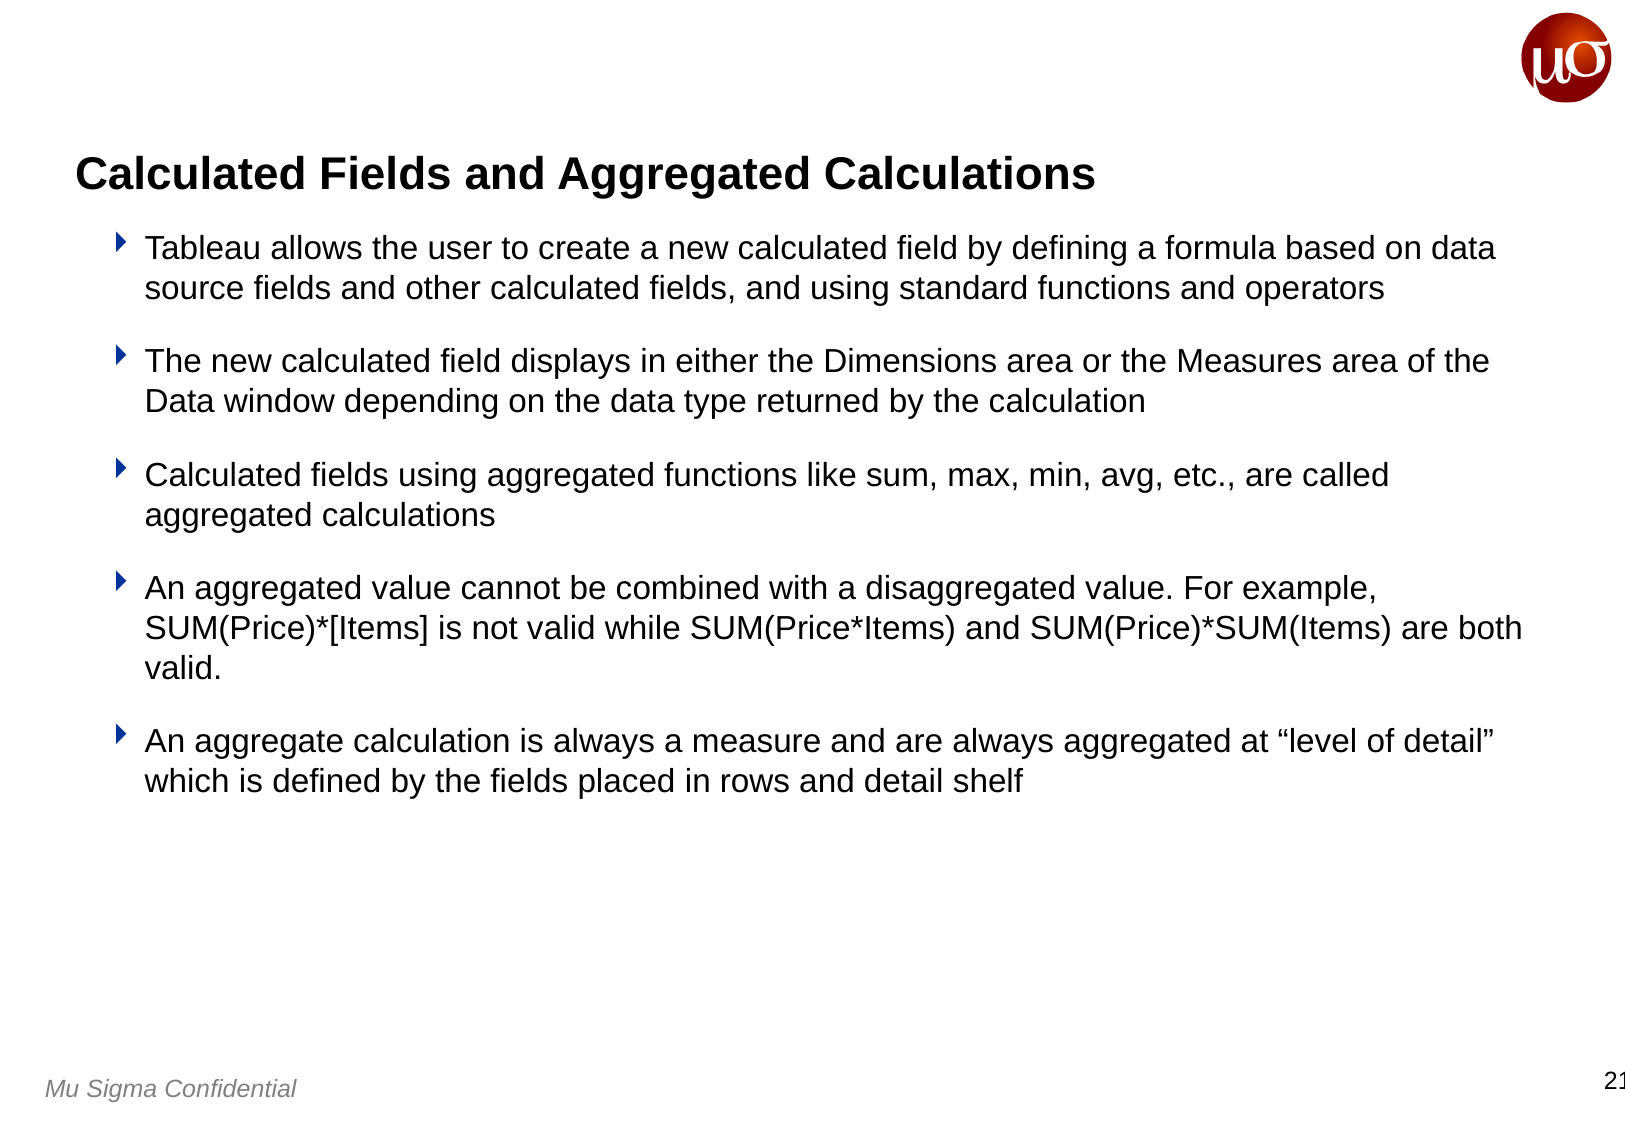

# Calculated Fields and Aggregated Calculations
Tableau allows the user to create a new calculated field by defining a formula based on data source fields and other calculated fields, and using standard functions and operators
The new calculated field displays in either the Dimensions area or the Measures area of the Data window depending on the data type returned by the calculation
Calculated fields using aggregated functions like sum, max, min, avg, etc., are called aggregated calculations
An aggregated value cannot be combined with a disaggregated value. For example, SUM(Price)*[Items] is not valid while SUM(Price*Items) and SUM(Price)*SUM(Items) are both valid.
An aggregate calculation is always a measure and are always aggregated at “level of detail” which is defined by the fields placed in rows and detail shelf